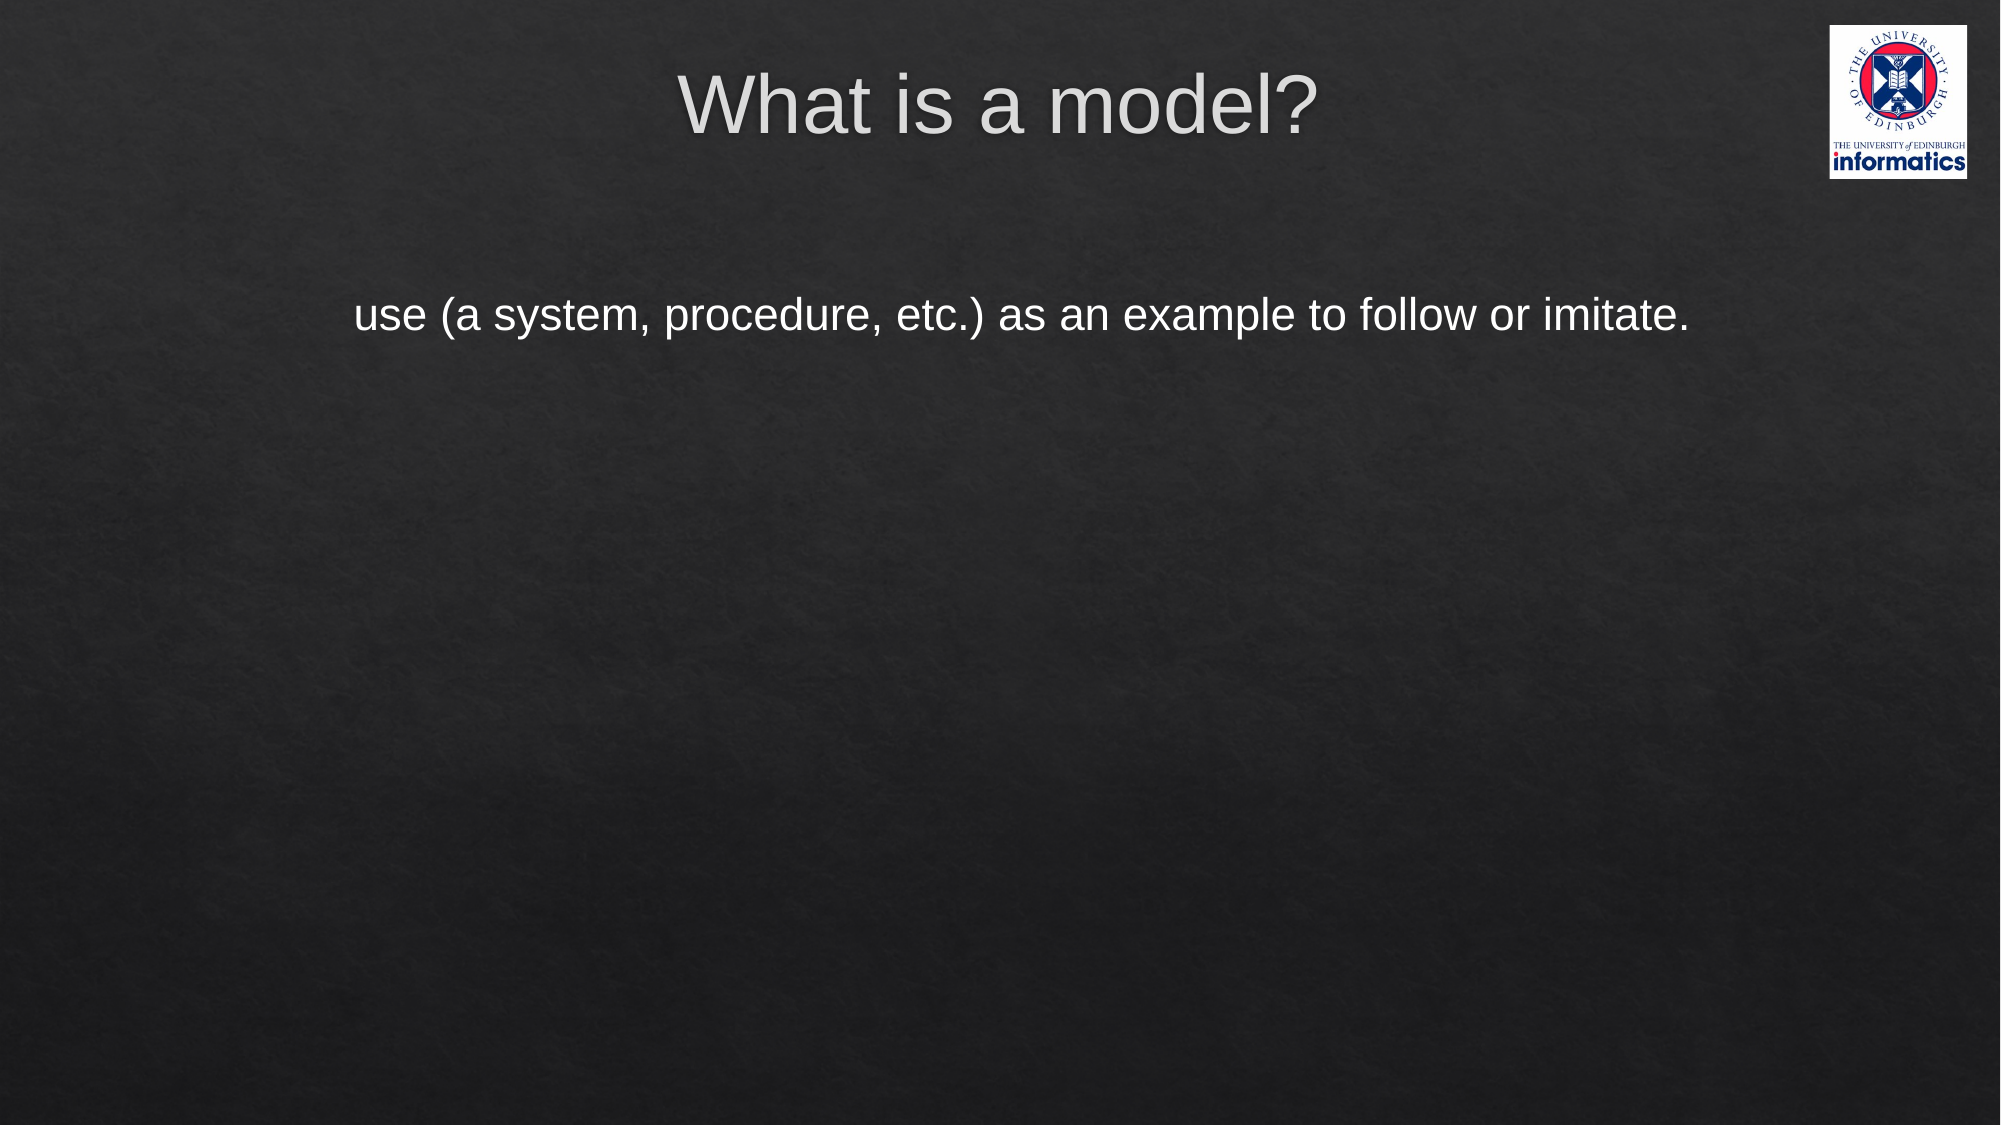

# What is a model?
use (a system, procedure, etc.) as an example to follow or imitate.